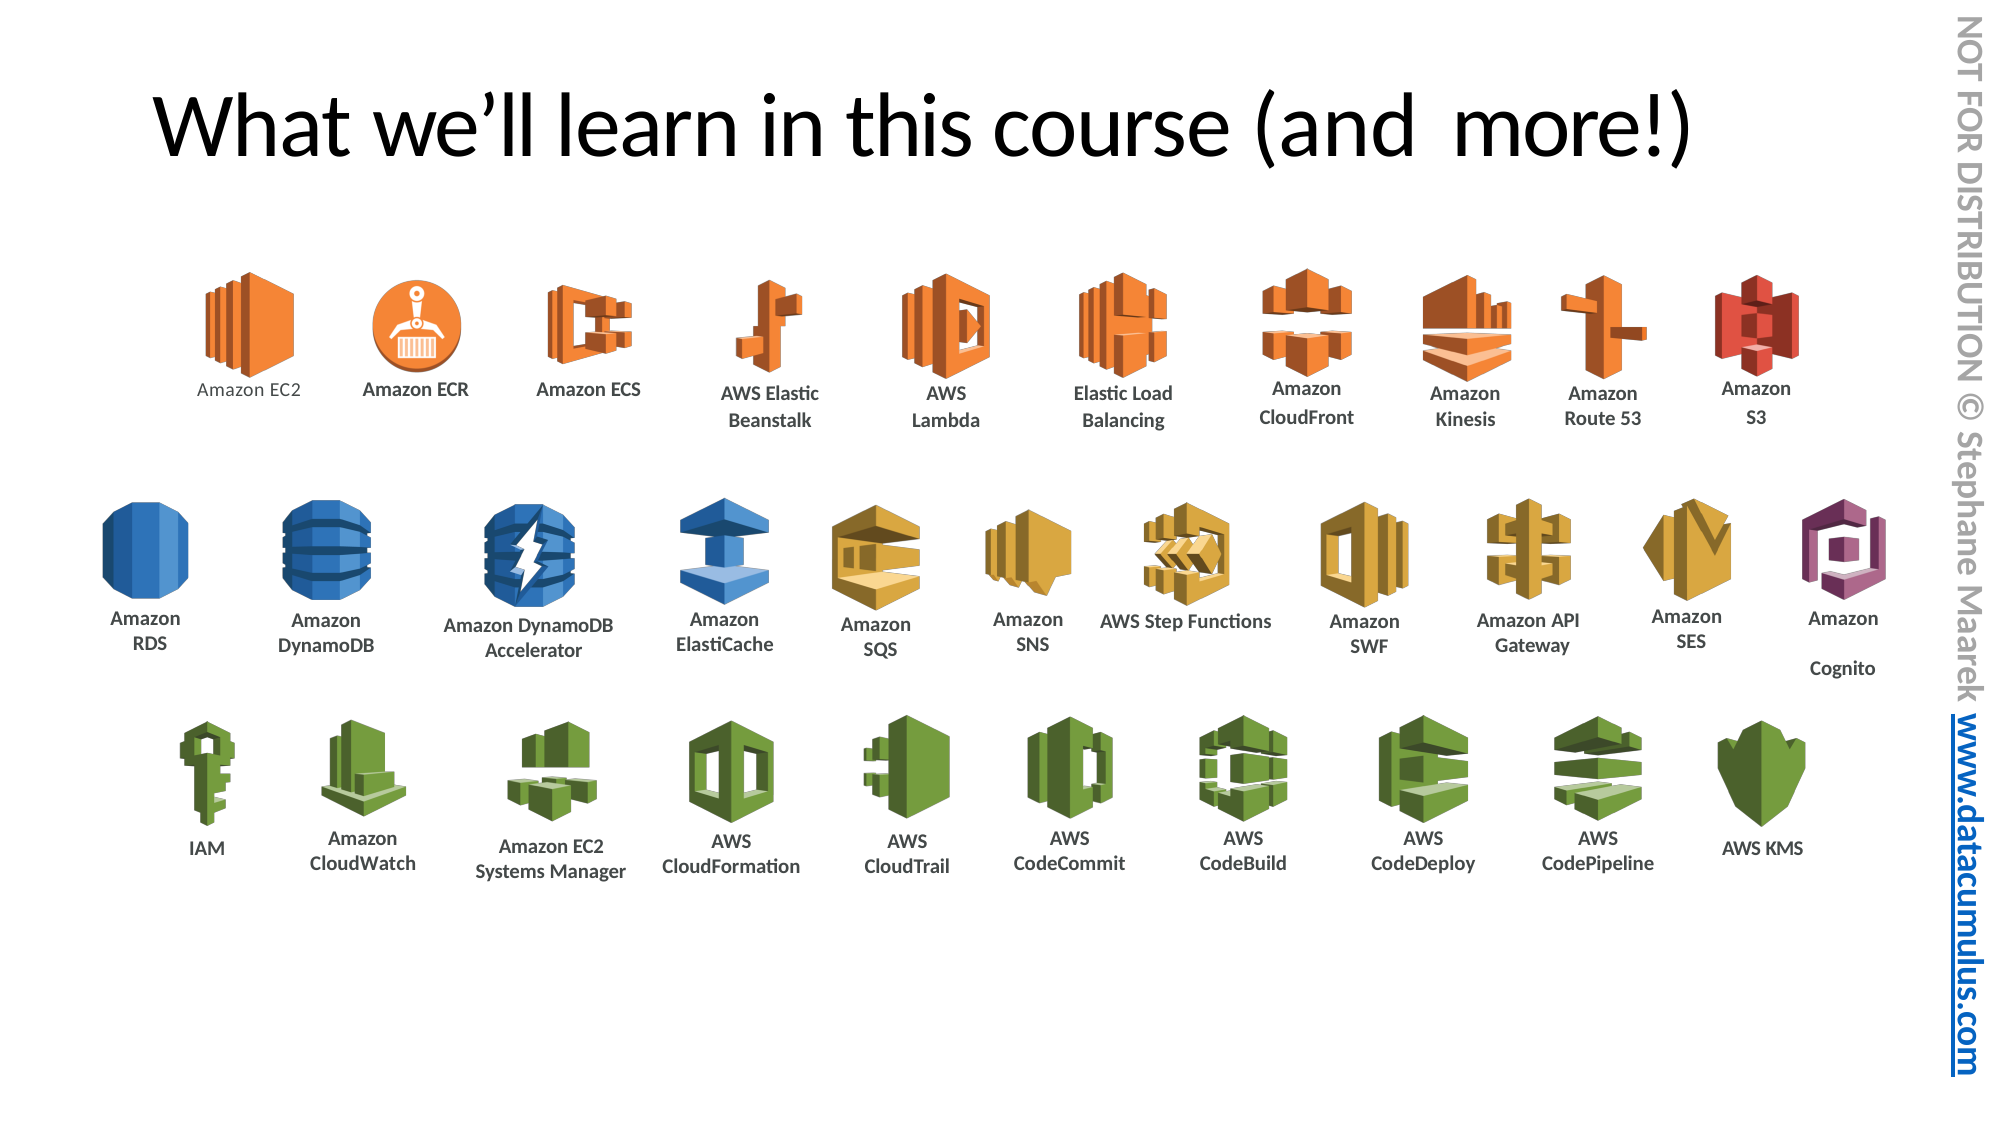

NOT FOR DISTRIBUTION © Stephane Maarek www.datacumulus.com
# What we’ll learn in this course (and more!)

| Amazon EC2 | Amazon ECR | Amazon ECS | AWS Elastic | AWS | Elastic Load | Amazon | Amazon | Amazon | Amazon |
| --- | --- | --- | --- | --- | --- | --- | --- | --- | --- |
|  |  |  | Beanstalk | Lambda | Balancing | CloudFront | Kinesis | Route 53 | S3 |

Amazon  SES
Amazon  RDS
Amazon  Cognito
Amazon  SNS
Amazon  ElastiCache
Amazon  DynamoDB
Amazon API  Gateway
AWS Step Functions
Amazon  SWF
Amazon  SQS
Amazon DynamoDB  Accelerator

AWS
CodeCommit
AWS
CodeBuild
AWS
CodeDeploy
AWS
CodePipeline
Amazon  CloudWatch
AWS
CloudFormation
AWS
CloudTrail
Amazon EC2  Systems Manager
IAM
AWS KMS
© Stephane Maarek